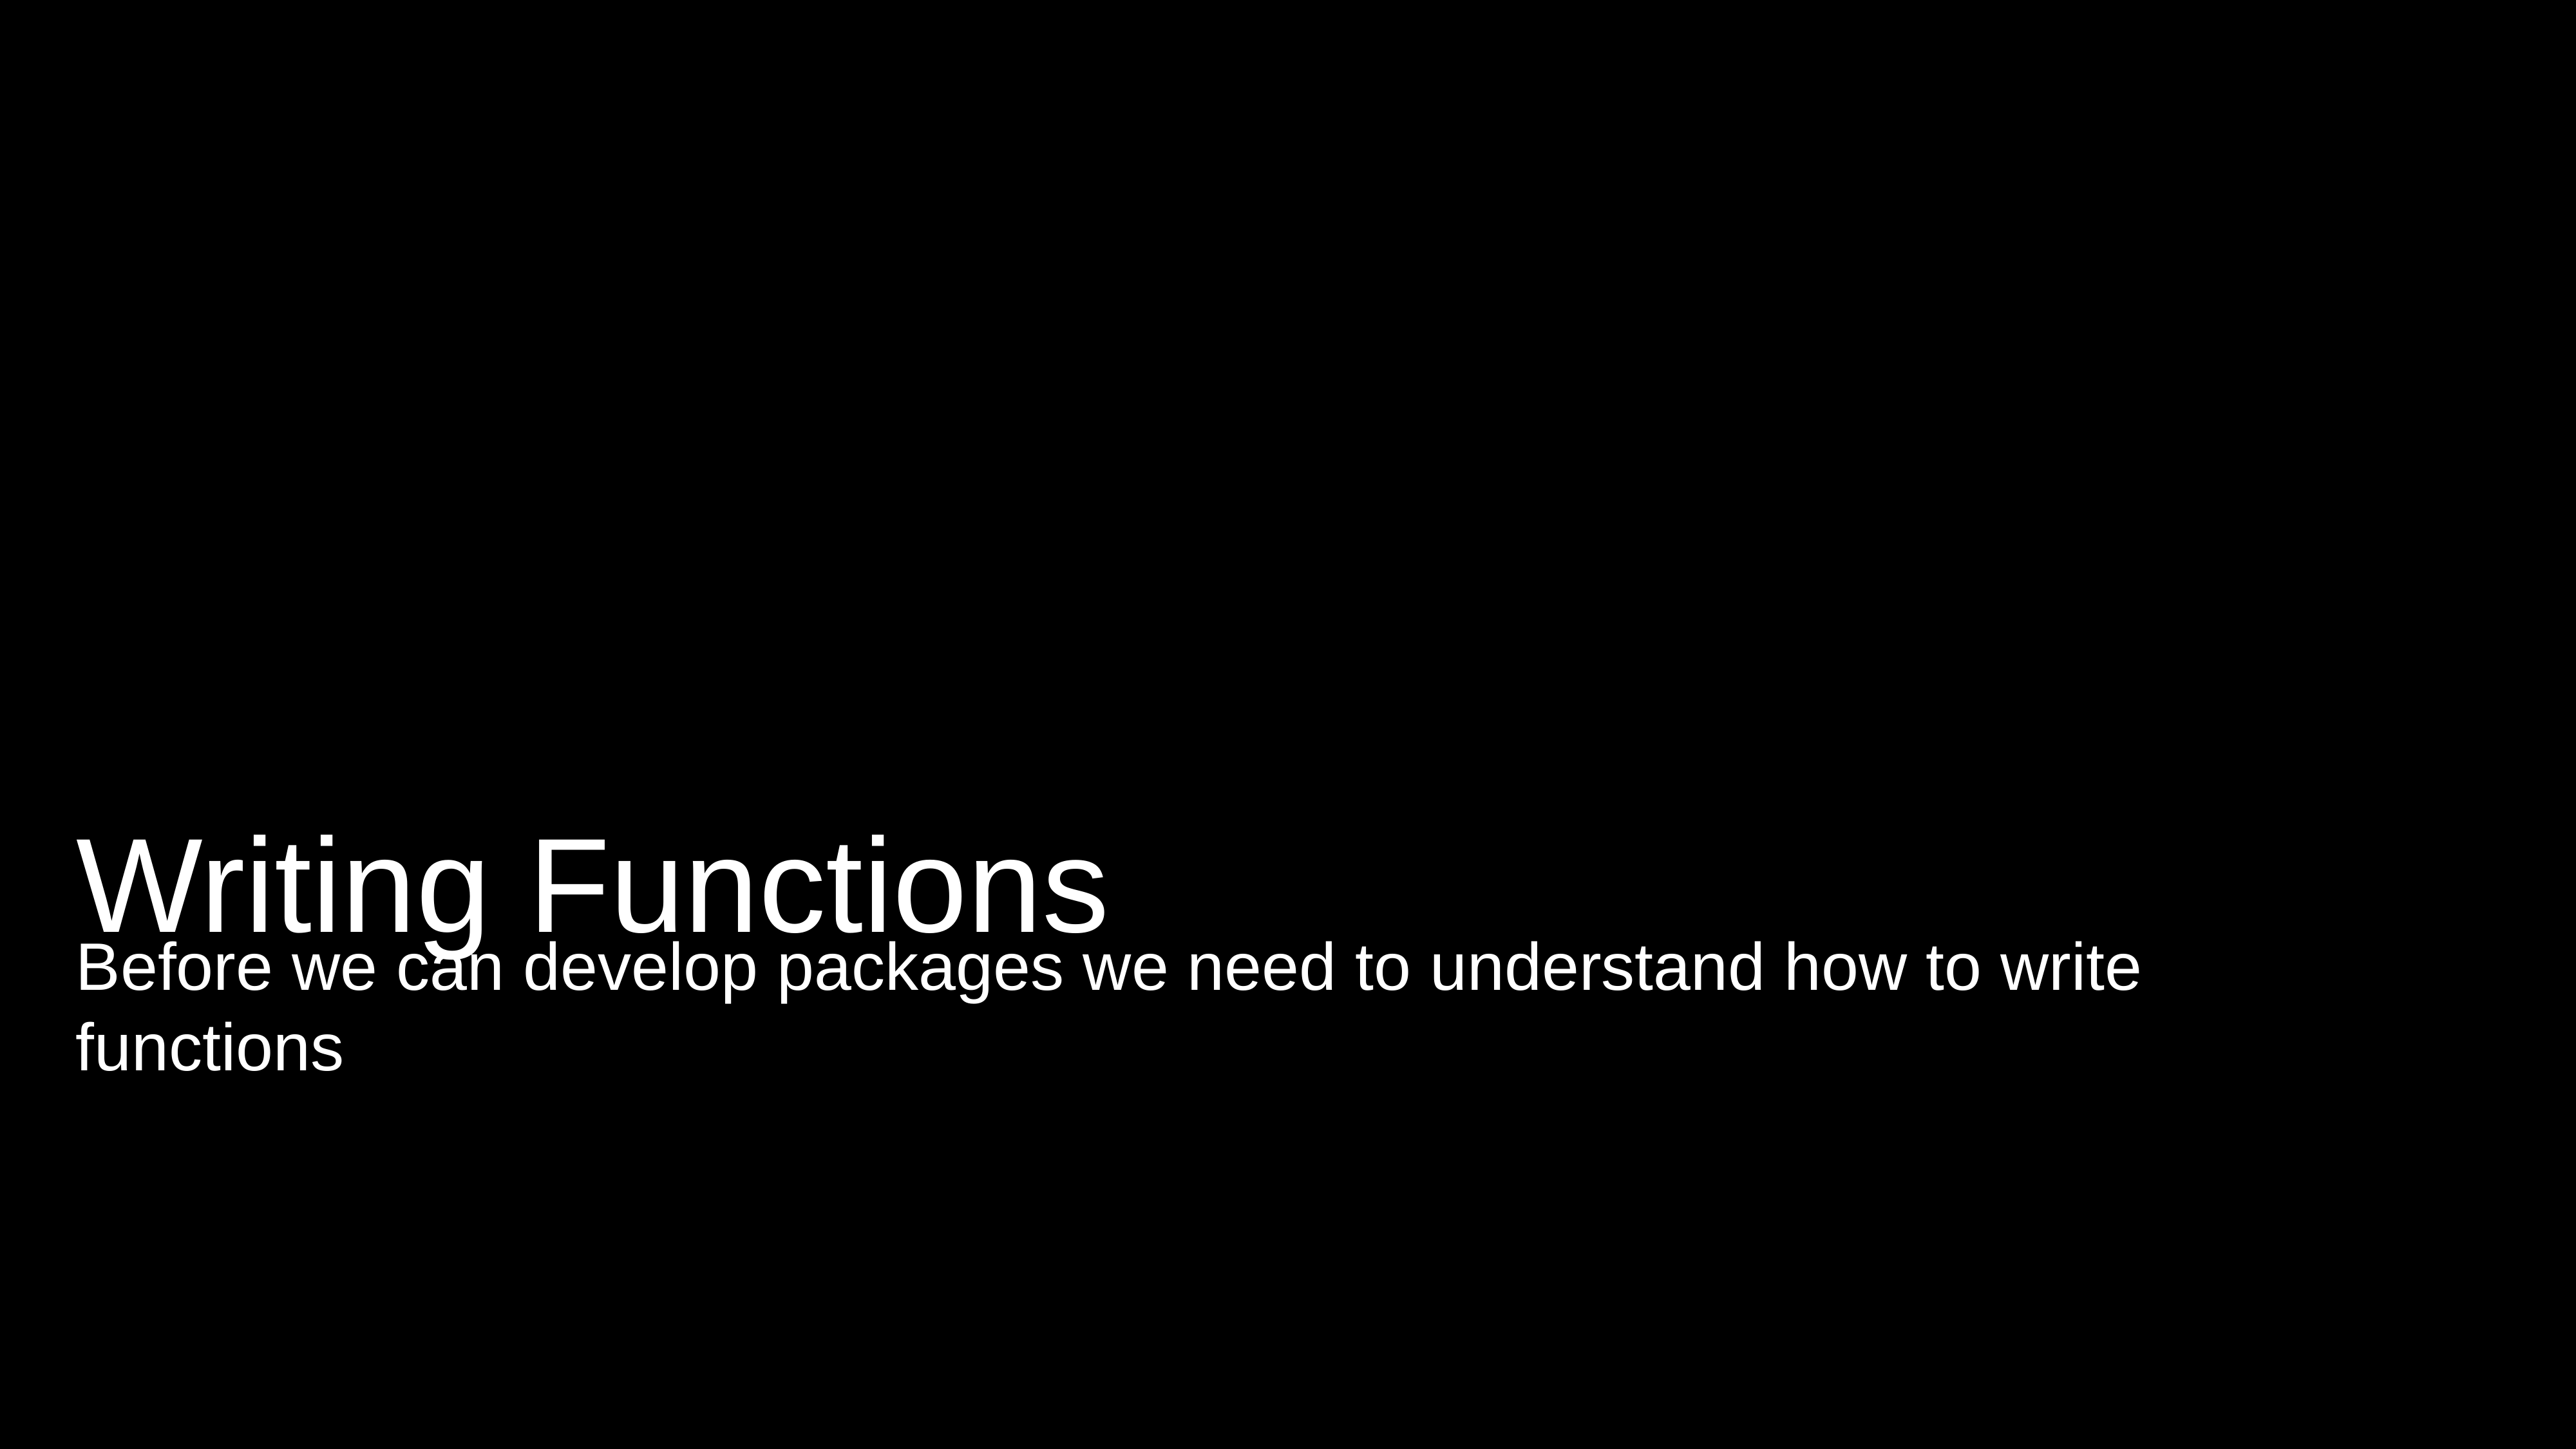

# Writing Functions
Before we can develop packages we need to understand how to write functions